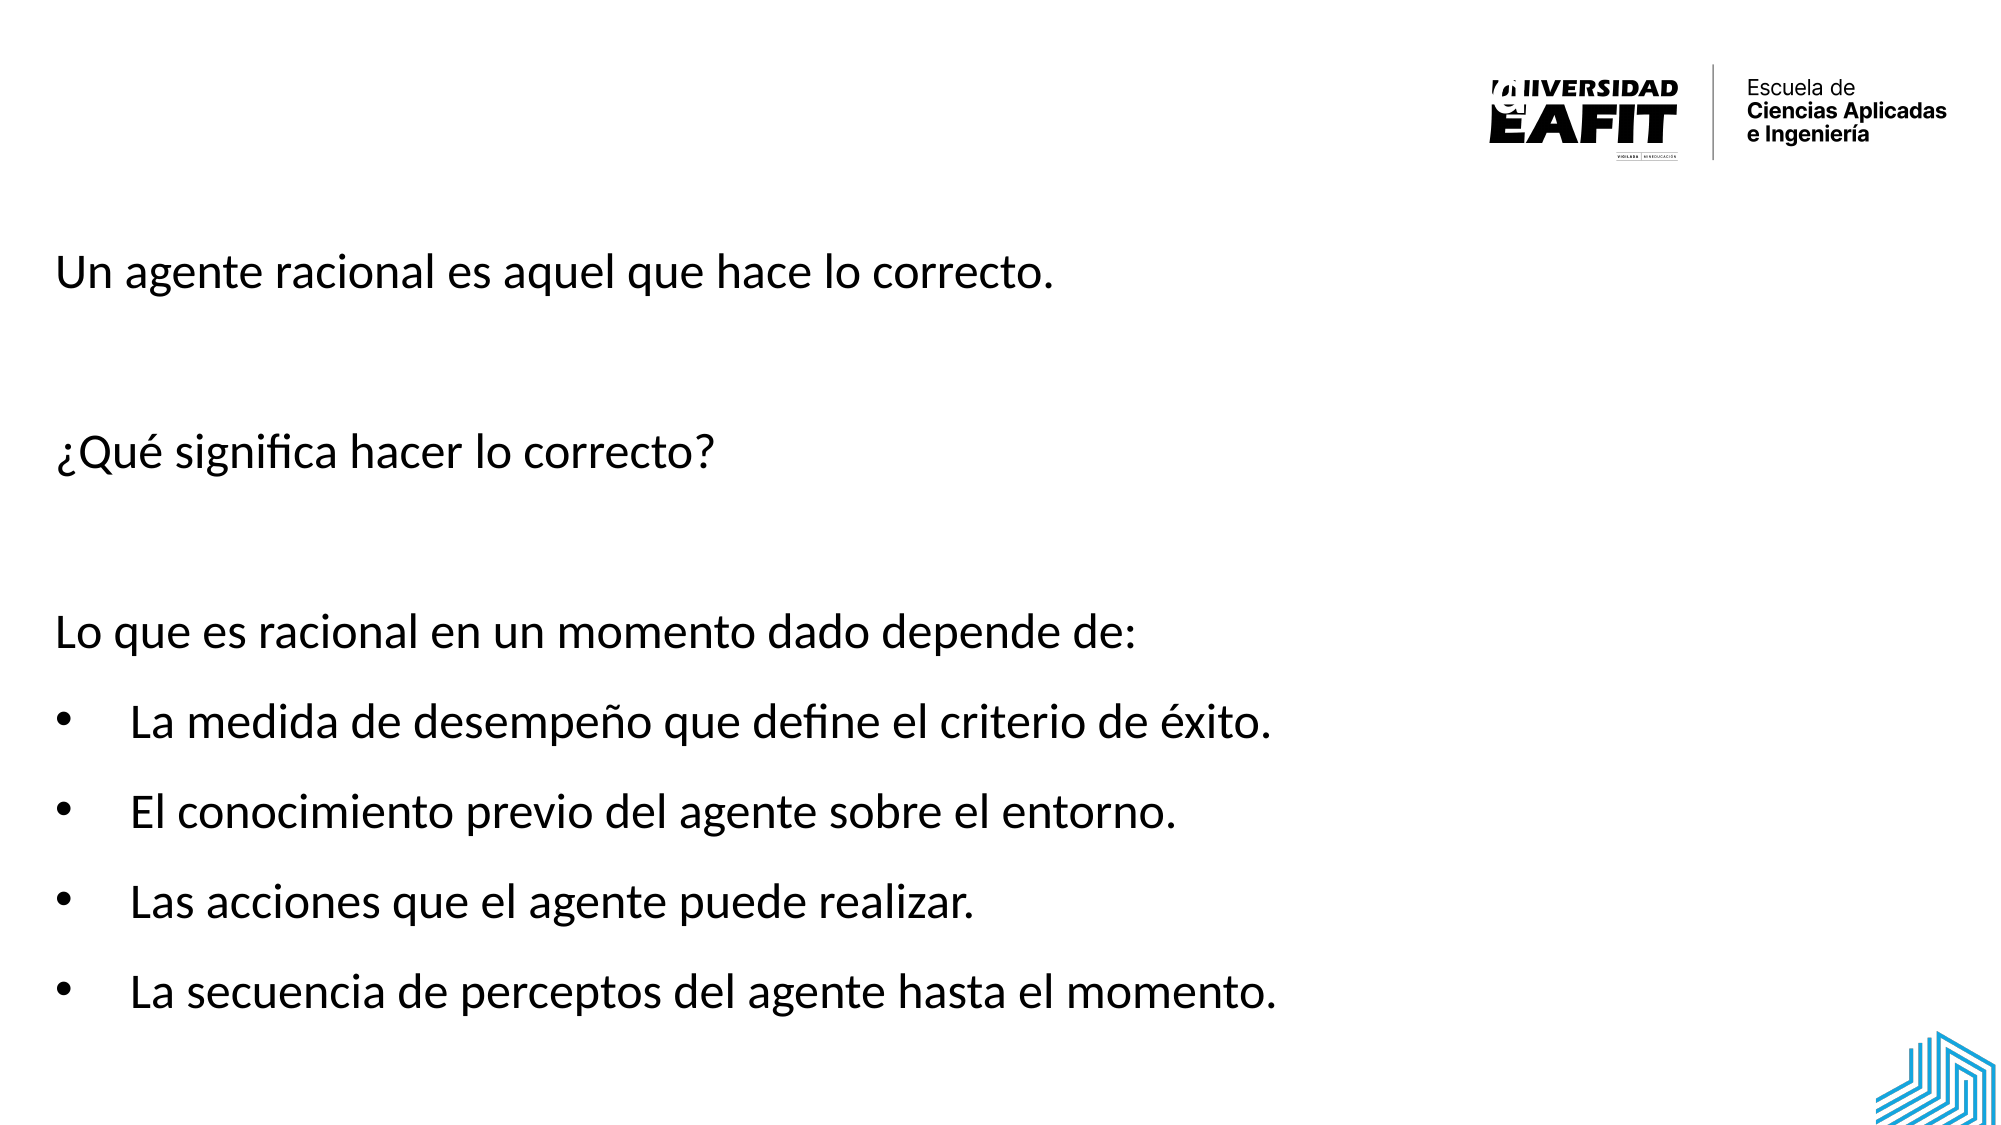

Buen comportamiento: El concepto de racionalidad
Un agente racional es aquel que hace lo correcto.

¿Qué significa hacer lo correcto?

Lo que es racional en un momento dado depende de:
La medida de desempeño que define el criterio de éxito.
El conocimiento previo del agente sobre el entorno.
Las acciones que el agente puede realizar.
La secuencia de perceptos del agente hasta el momento.